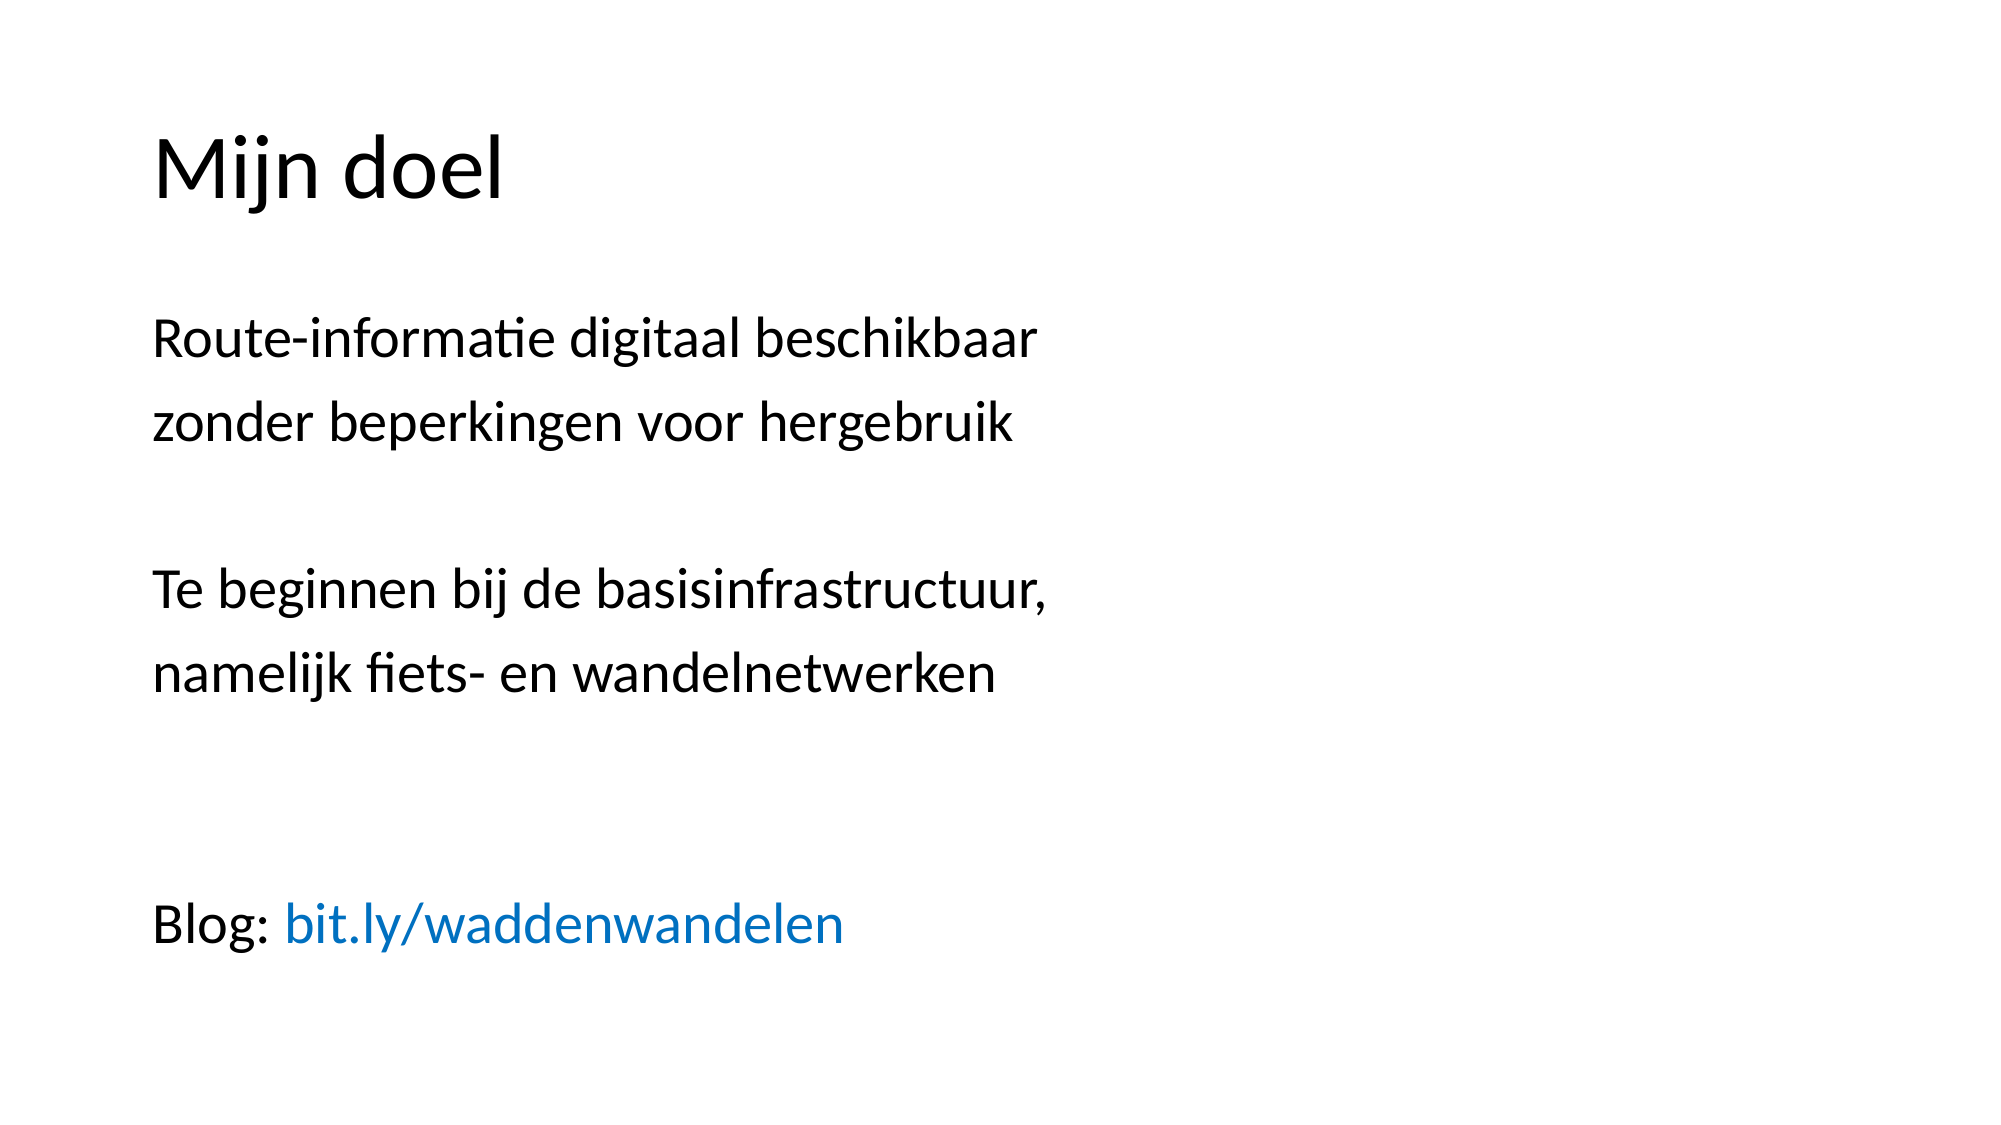

# Mijn doel
Route-informatie digitaal beschikbaar
zonder beperkingen voor hergebruik

Te beginnen bij de basisinfrastructuur,
namelijk fiets- en wandelnetwerken

Blog: bit.ly/waddenwandelen